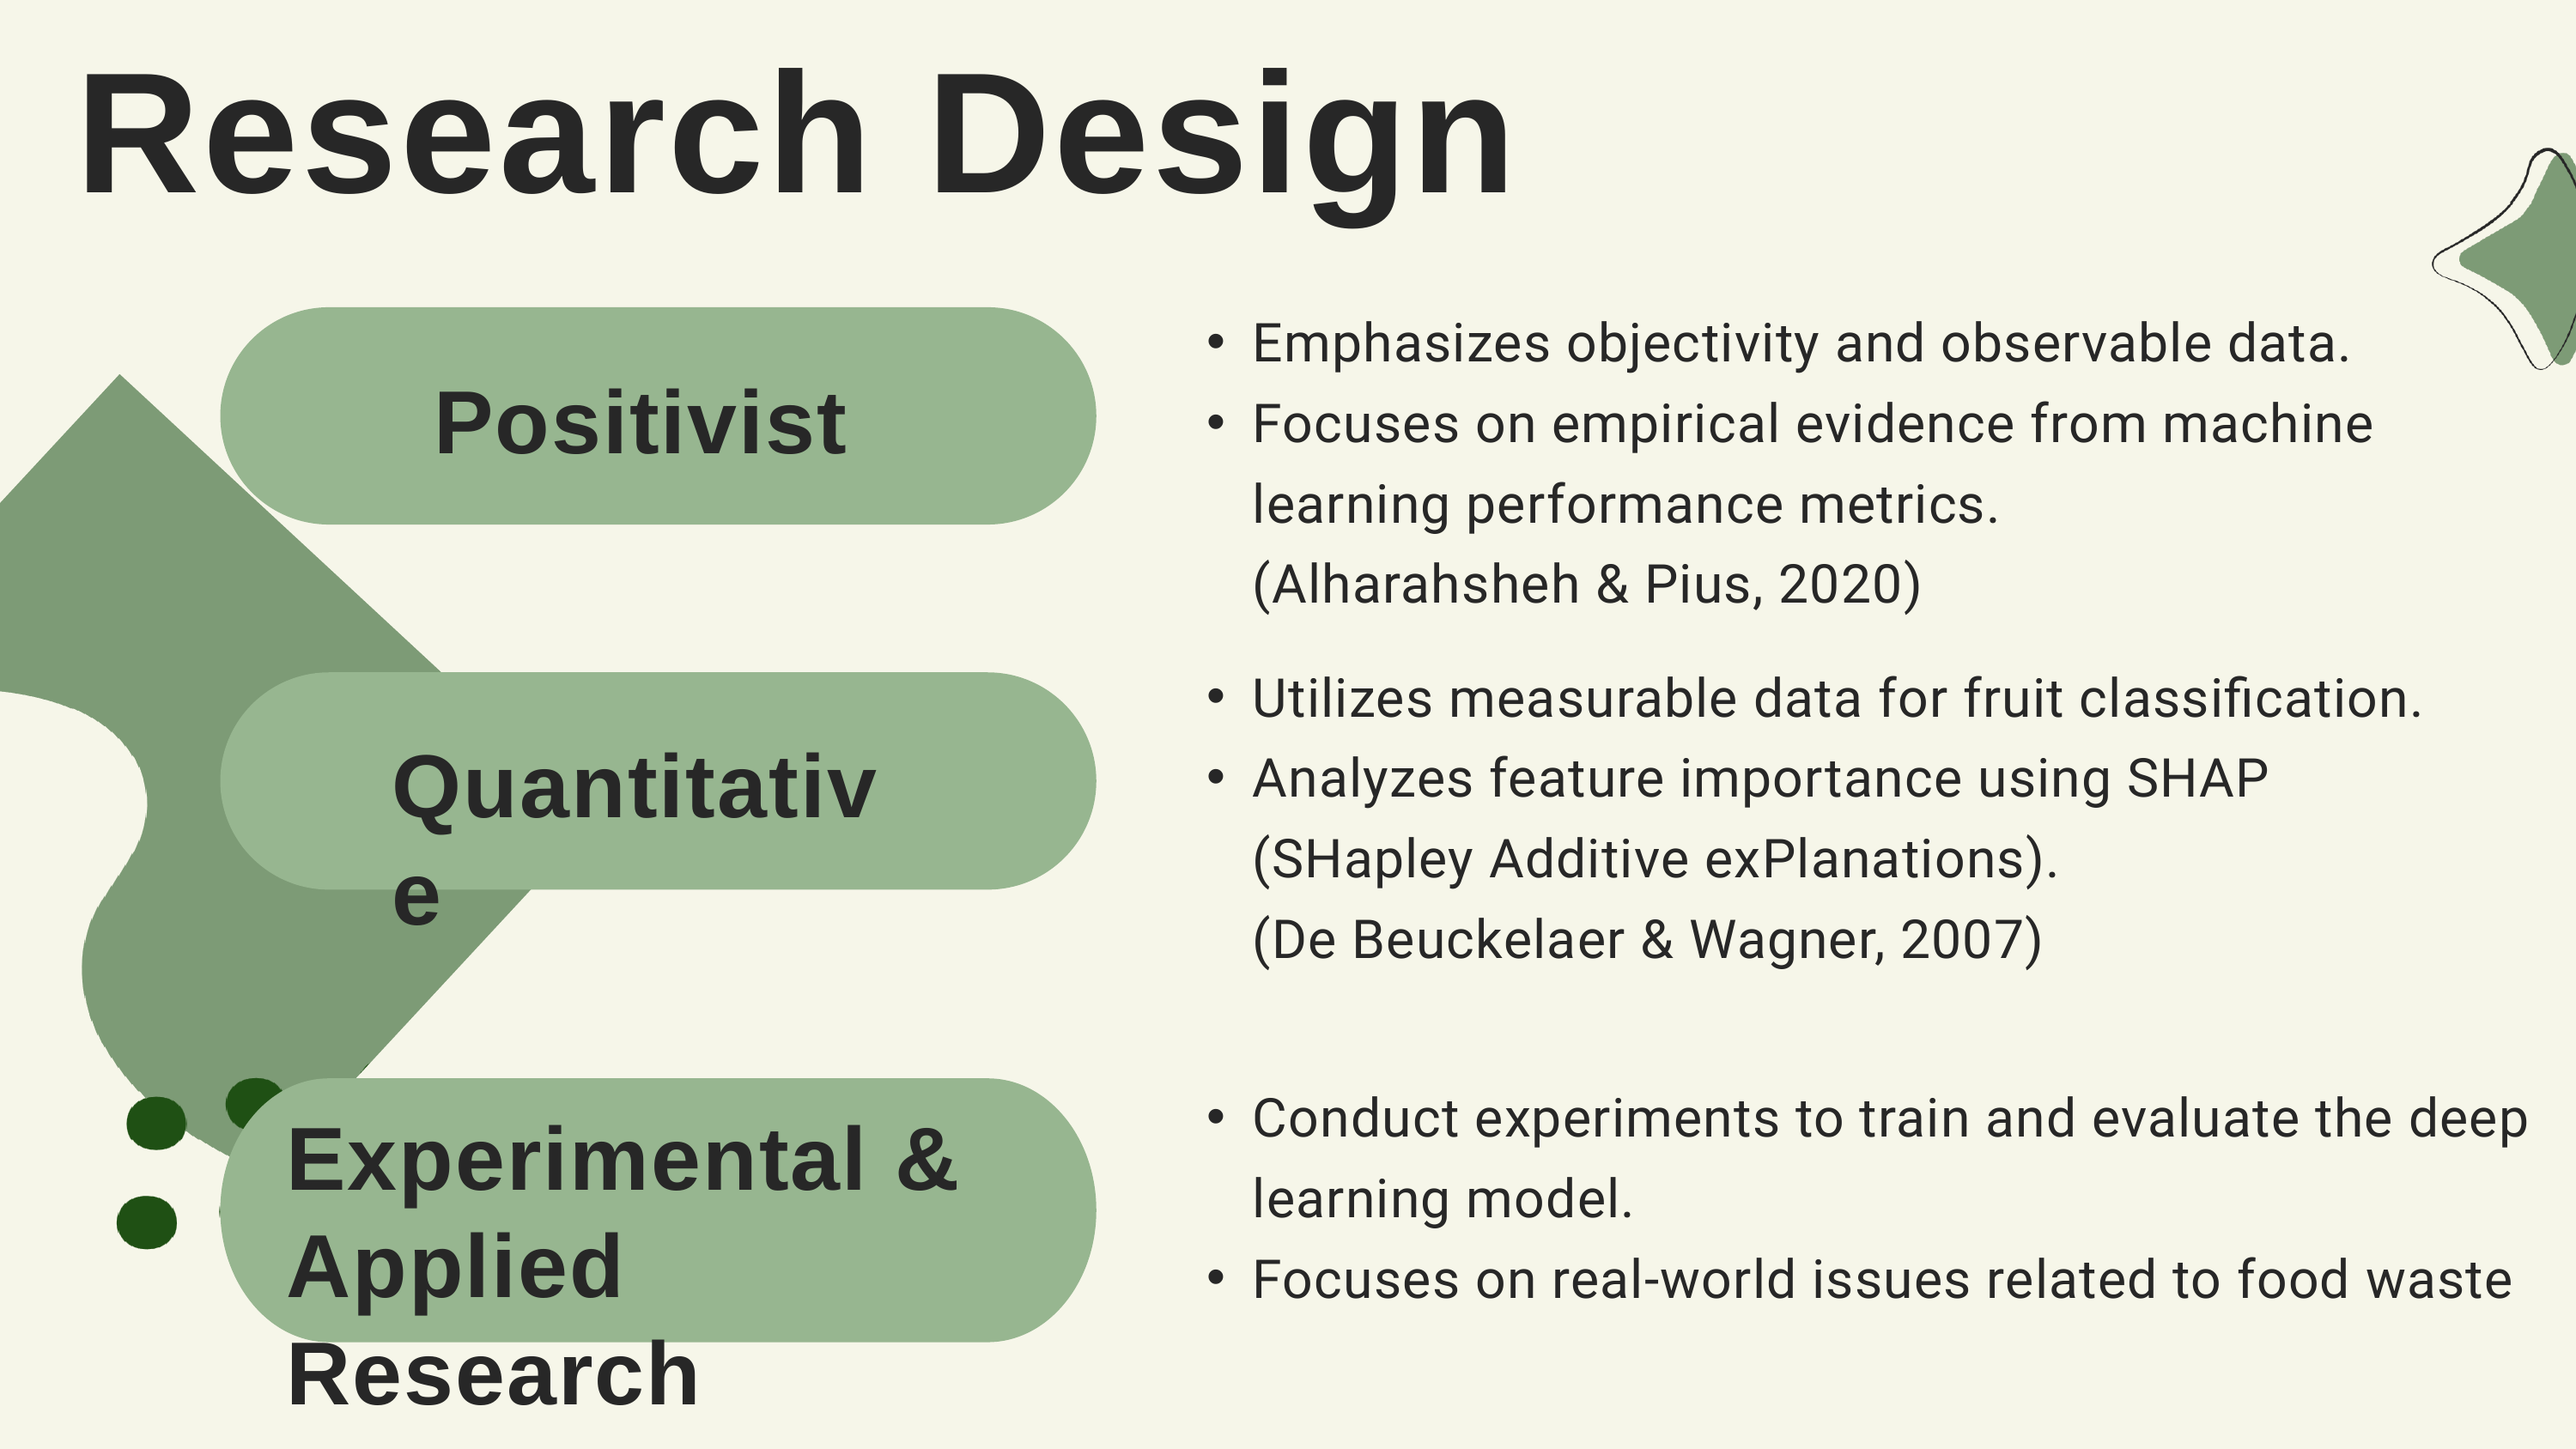

Research Design

Emphasizes objectivity and observable data.
Focuses on empirical evidence from machine learning performance metrics.                     (Alharahsheh & Pius, 2020)

Positivist

Utilizes measurable data for fruit classification.
Analyzes feature importance using SHAP (SHapley Additive exPlanations).                        (De Beuckelaer & Wagner, 2007)

Quantitative
Conduct experiments to train and evaluate the deep learning model.
Focuses on real-world issues related to food waste

Experimental & Applied Research